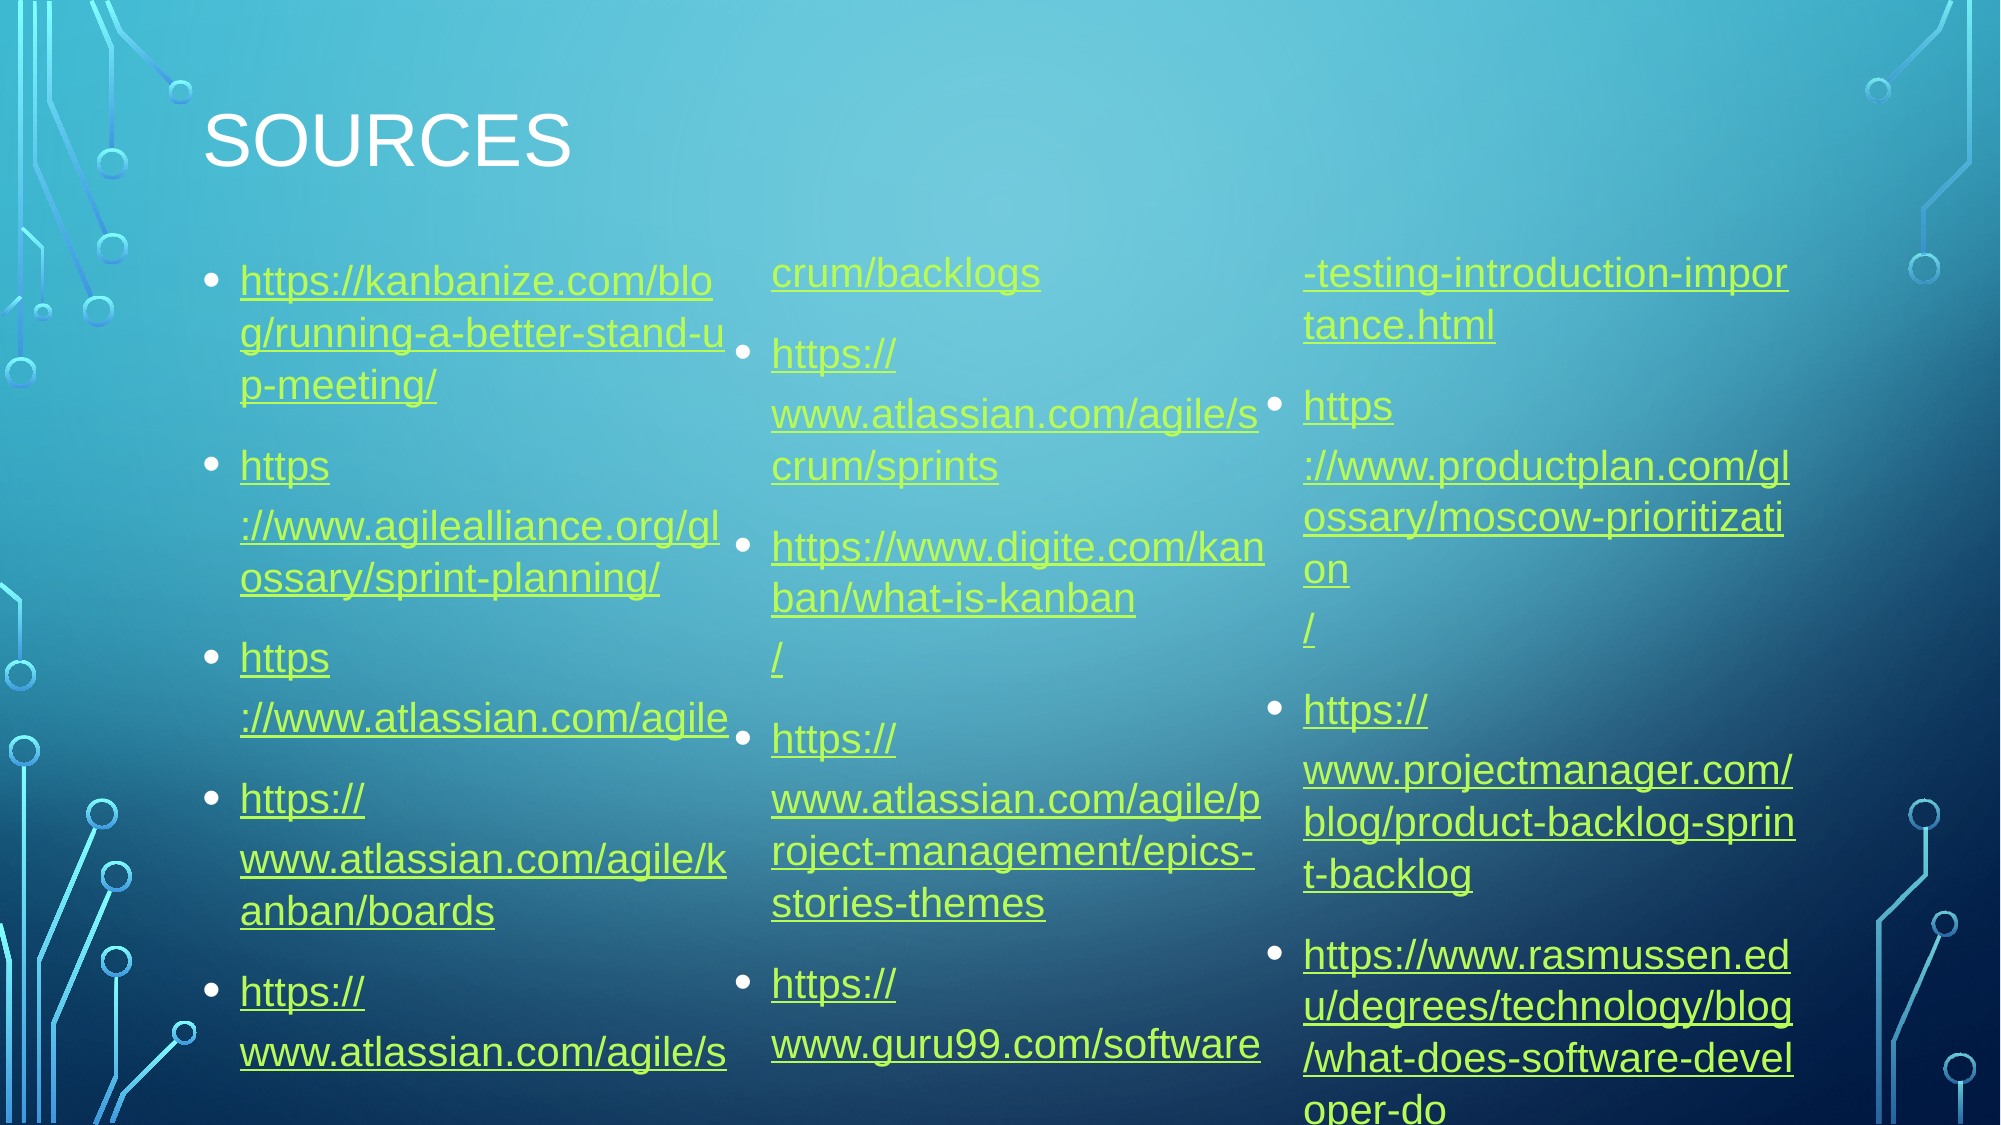

# SOURCES
https://kanbanize.com/blog/running-a-better-stand-up-meeting/
https://www.agilealliance.org/glossary/sprint-planning/
https://www.atlassian.com/agile
https://www.atlassian.com/agile/kanban/boards
https://www.atlassian.com/agile/scrum/backlogs
https://www.atlassian.com/agile/scrum/sprints
https://www.digite.com/kanban/what-is-kanban/
https://www.atlassian.com/agile/project-management/epics-stories-themes
https://www.guru99.com/software-testing-introduction-importance.html
https://www.productplan.com/glossary/moscow-prioritization/
https://www.projectmanager.com/blog/product-backlog-sprint-backlog
https://www.rasmussen.edu/degrees/technology/blog/what-does-software-developer-do/
https://www.scaledagileframework.com/product-owner/
https://www.ziprecruiter.com/e/What-Do-Quality-Assurance-Engineers-Do